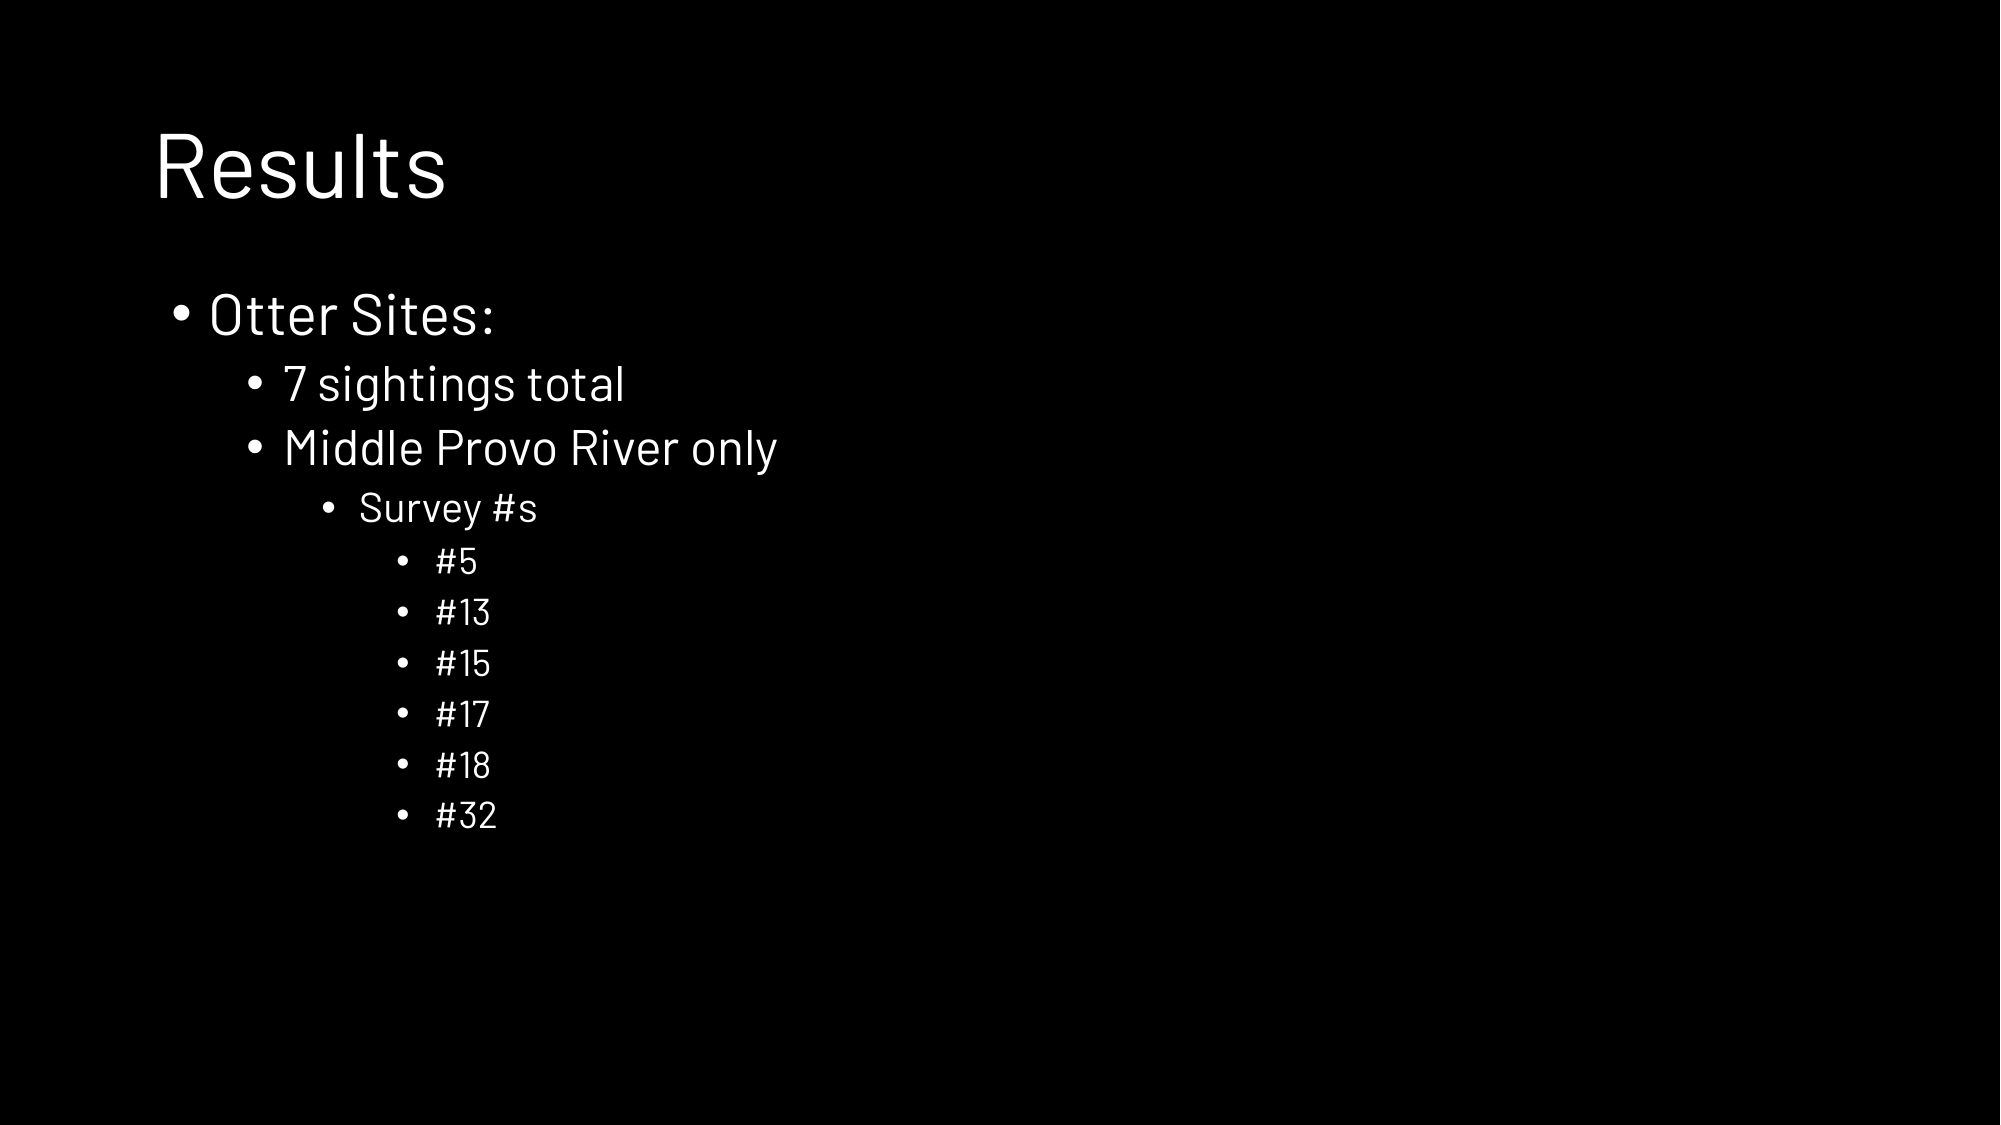

# Results
Otter Sites:
7 sightings total
Middle Provo River only
Survey #s
#5
#13
#15
#17
#18
#32